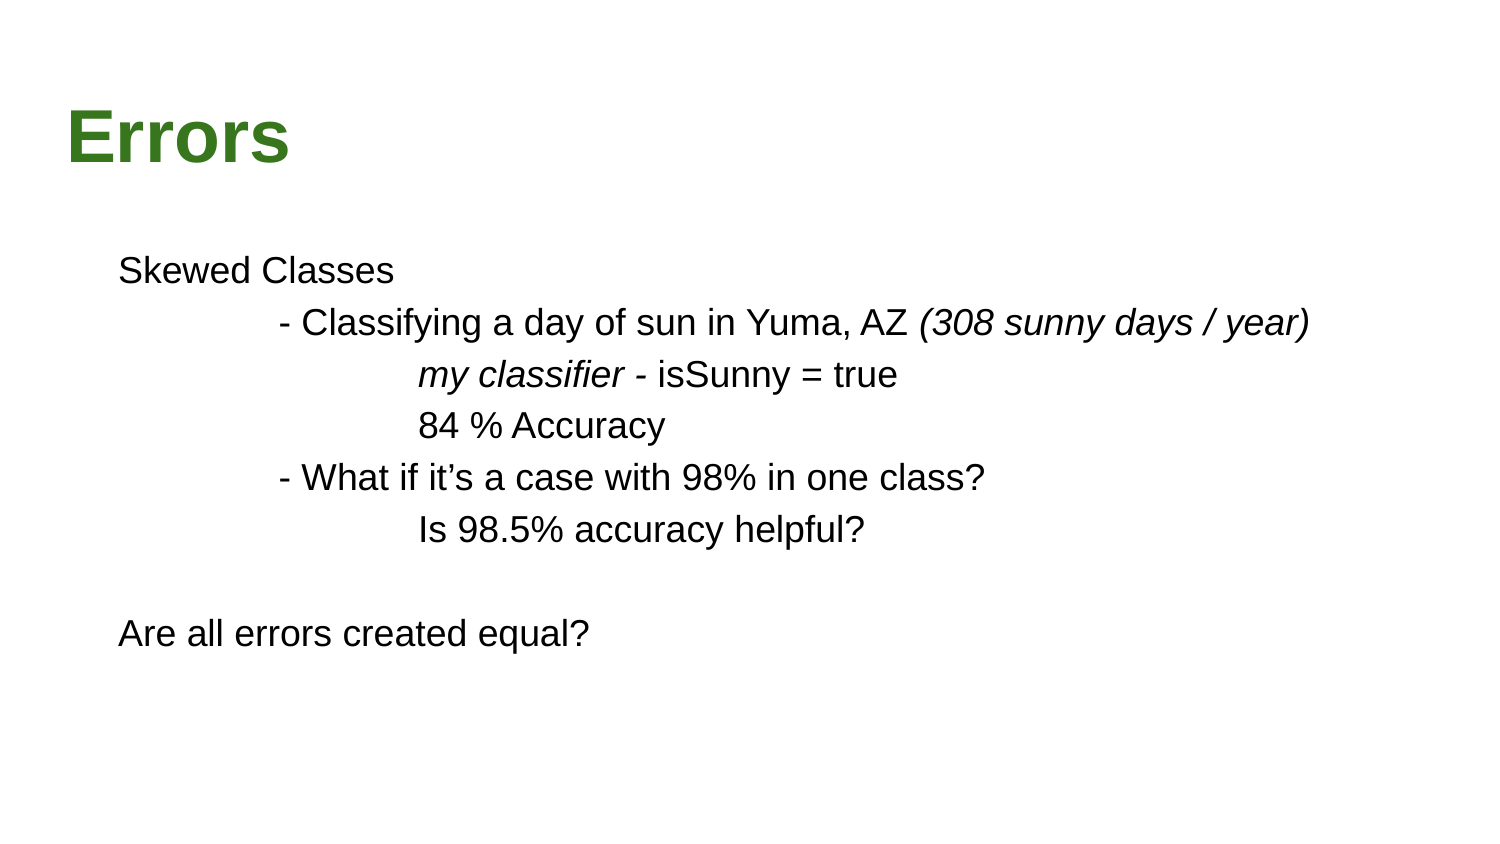

# Errors
Skewed Classes
	 - Classifying a day of sun in Yuma, AZ (308 sunny days / year)
	 	my classifier - isSunny = true
		84 % Accuracy
	 - What if it’s a case with 98% in one class?
		Is 98.5% accuracy helpful?

Are all errors created equal?